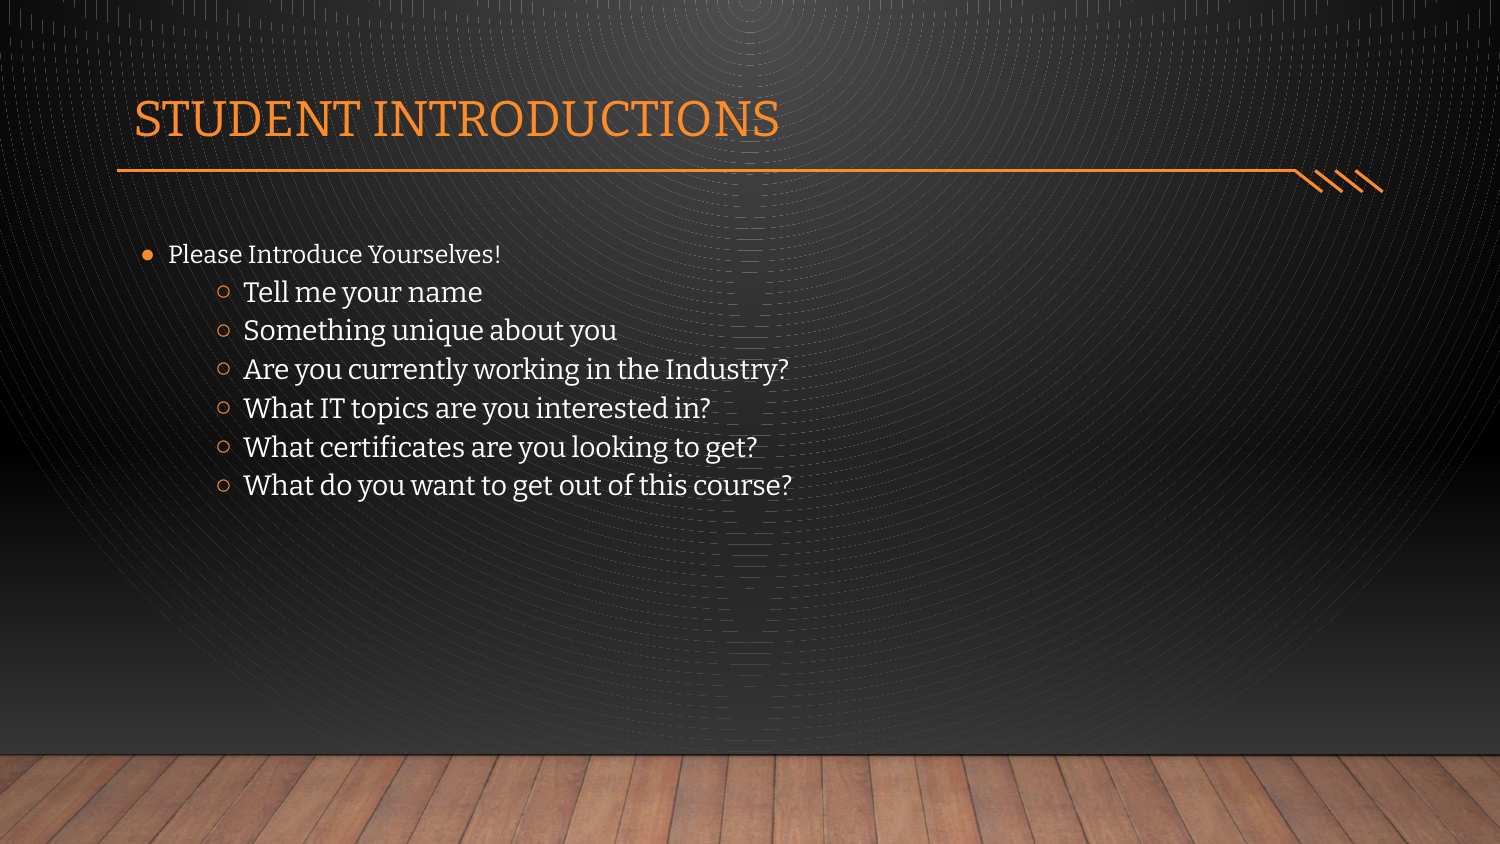

# Student Introductions
Please Introduce Yourselves!
Tell me your name
Something unique about you
Are you currently working in the Industry?
What IT topics are you interested in?
What certificates are you looking to get?
What do you want to get out of this course?